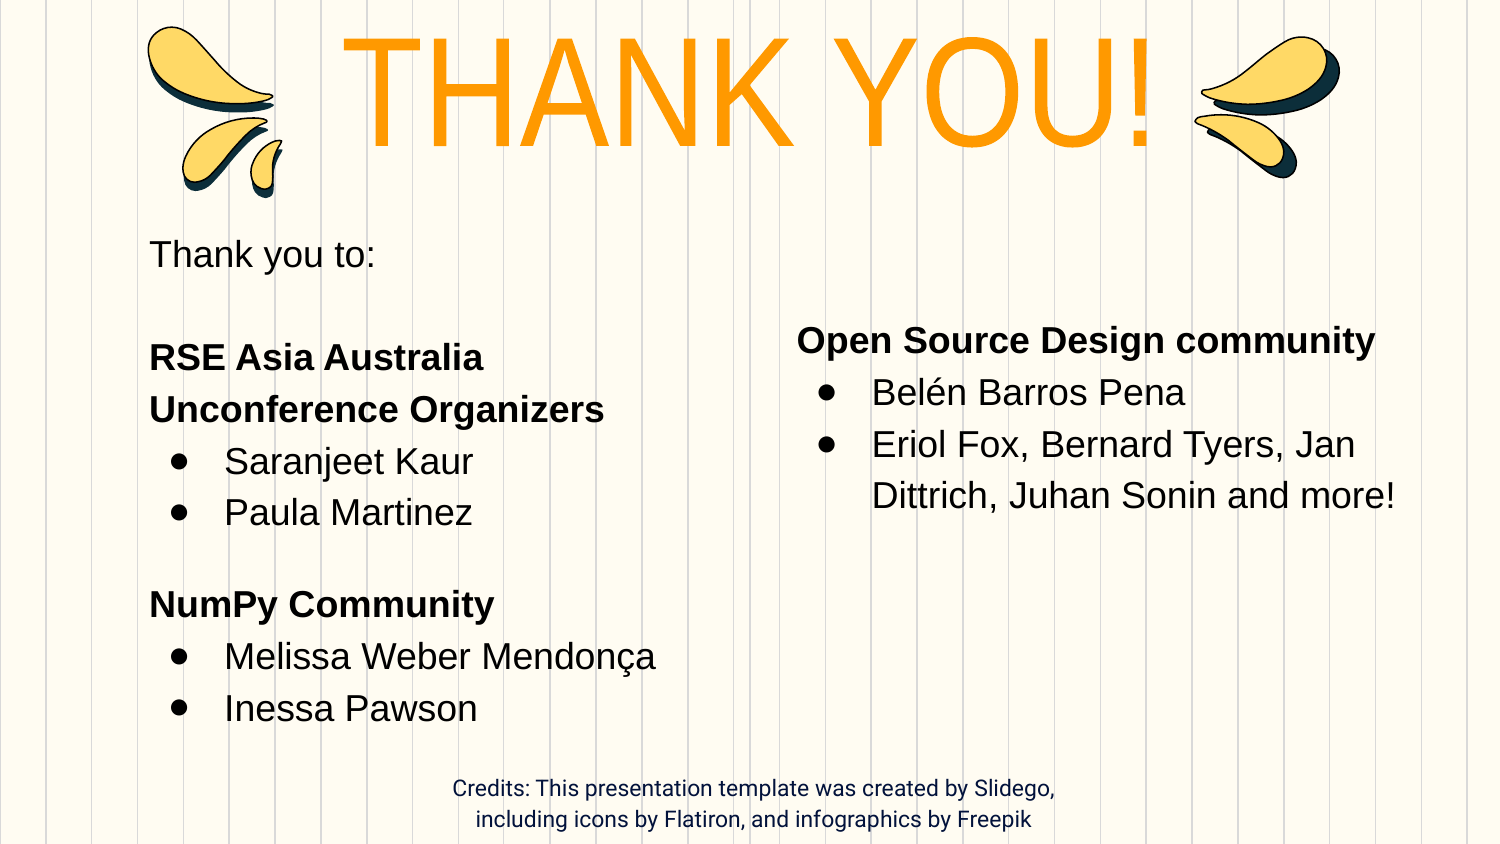

THANK YOU!

Thank you to:

RSE Asia Australia Unconference Organizers
Saranjeet Kaur
Paula Martinez

Open Source Design community
Belén Barros Pena
Eriol Fox, Bernard Tyers, Jan Dittrich, Juhan Sonin and more!
NumPy Community
Melissa Weber Mendonça
Inessa Pawson
Credits: This presentation template was created by Slidego, including icons by Flatiron, and infographics by Freepik